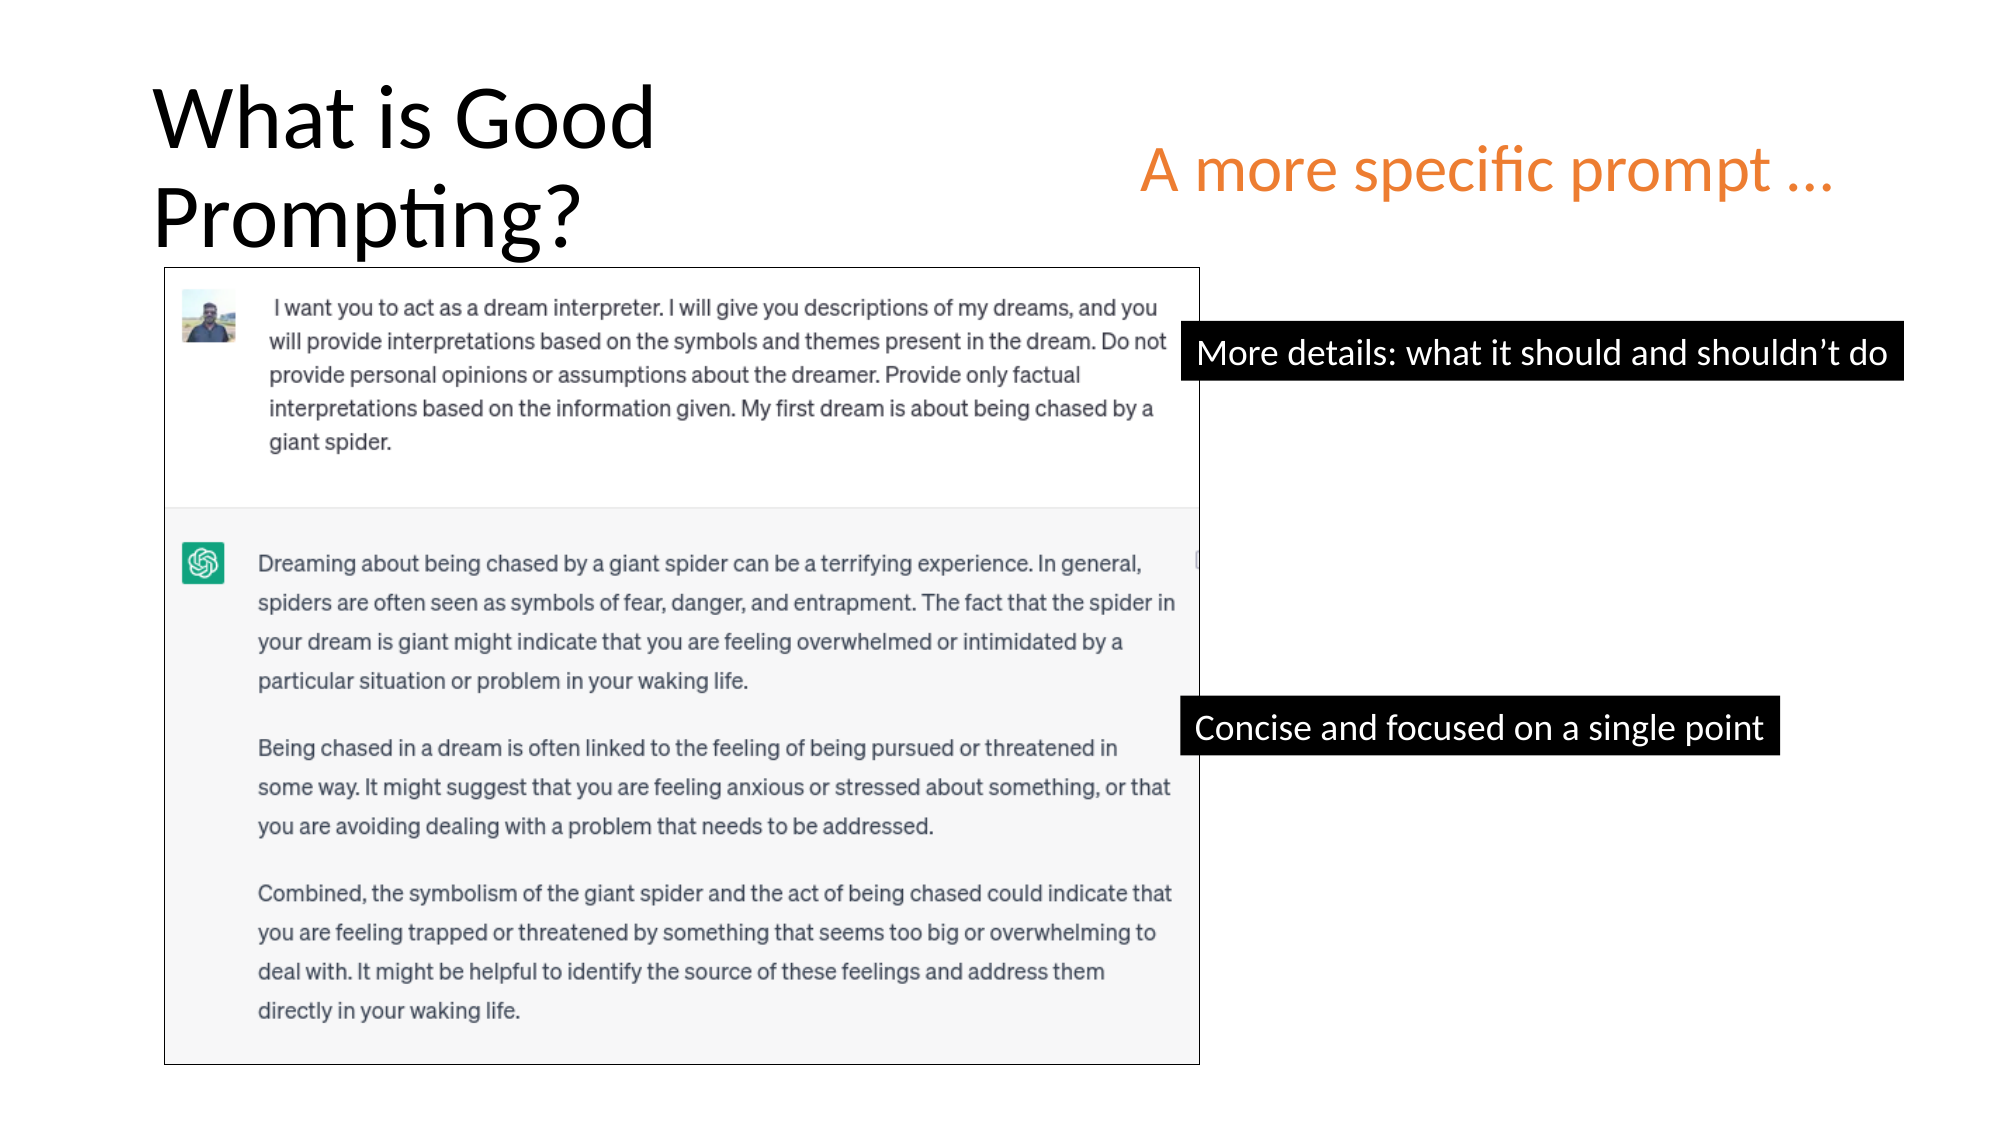

# What is Good Prompting?
A more specific prompt …

More details: what it should and shouldn’t do
Concise and focused on a single point